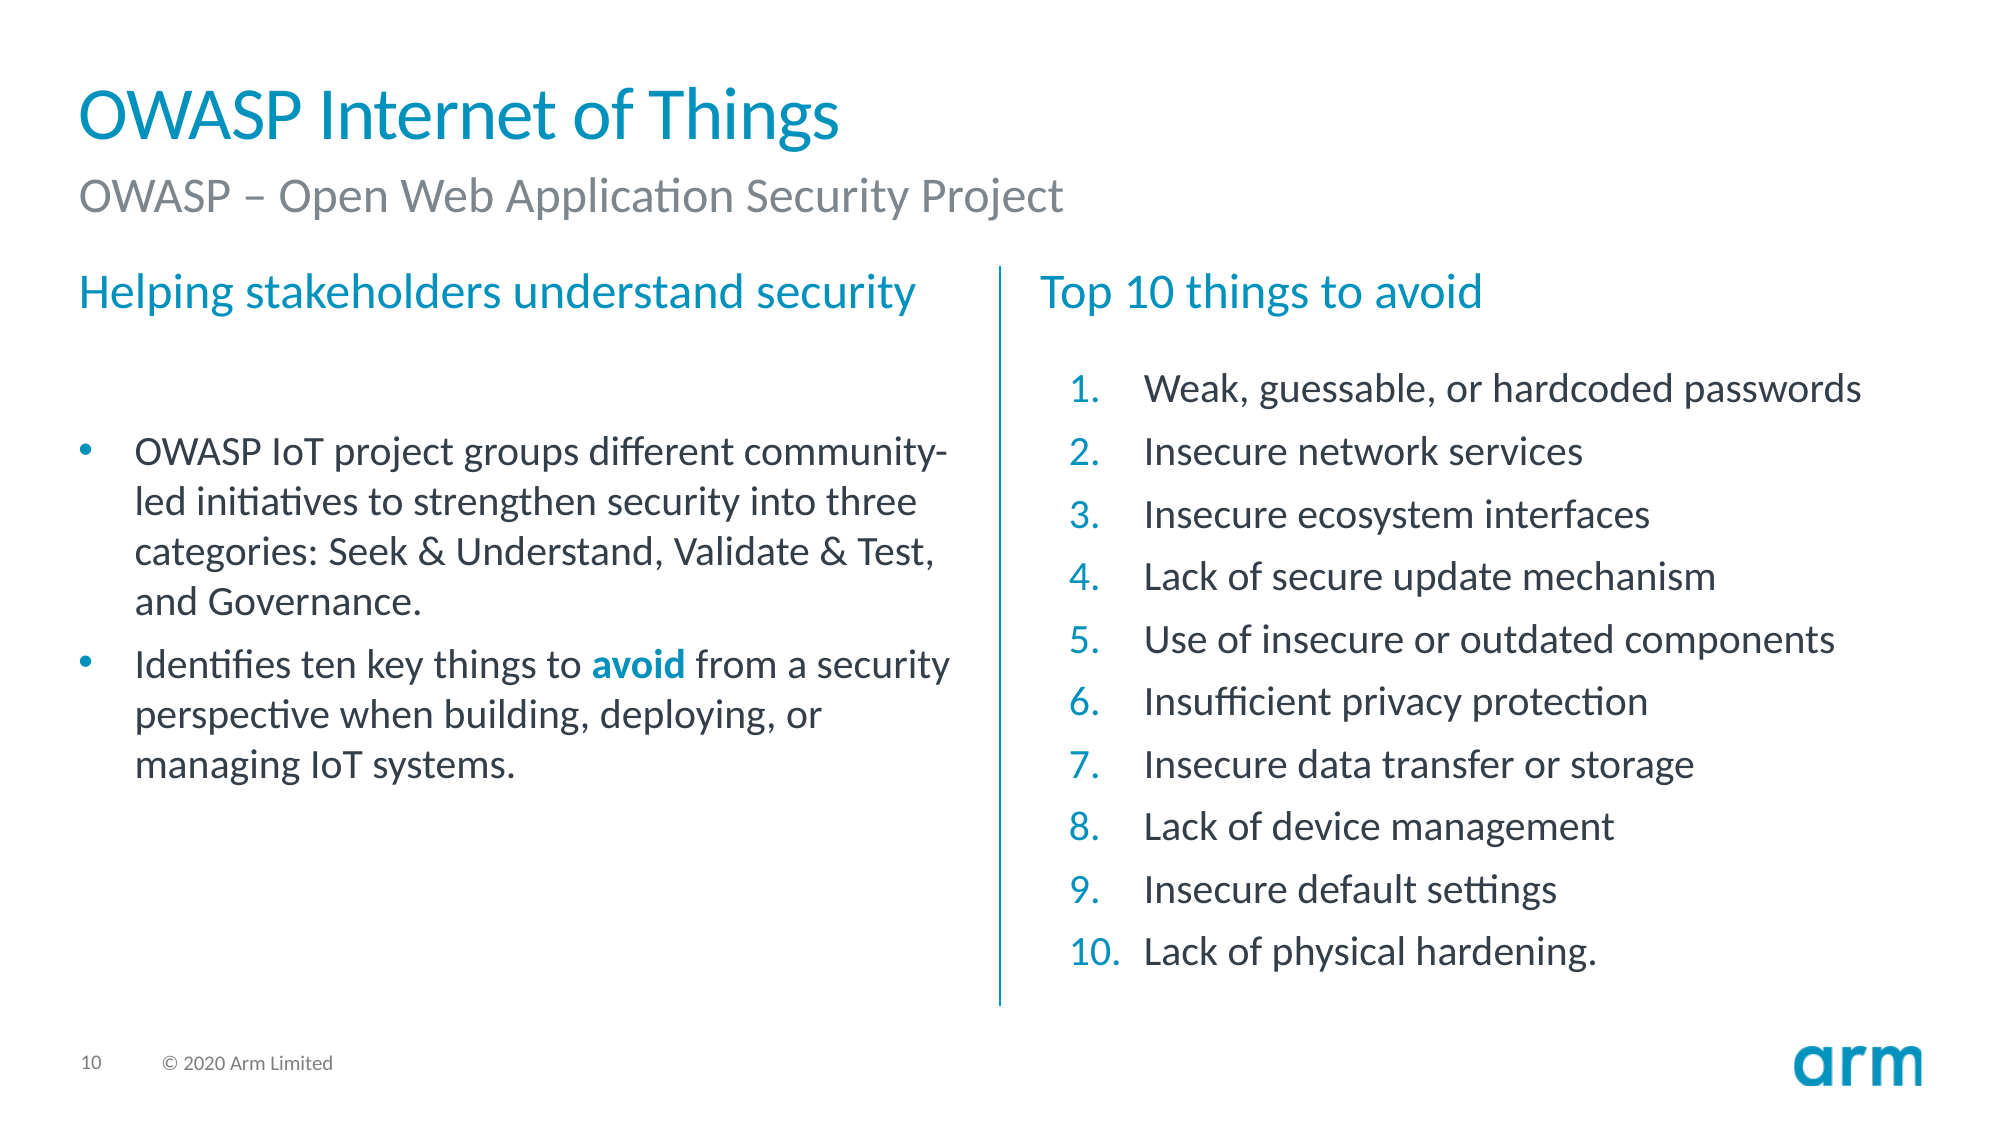

# OWASP Internet of Things
OWASP – Open Web Application Security Project
Helping stakeholders understand security
Top 10 things to avoid
Weak, guessable, or hardcoded passwords
Insecure network services
Insecure ecosystem interfaces
Lack of secure update mechanism
Use of insecure or outdated components
Insufficient privacy protection
Insecure data transfer or storage
Lack of device management
Insecure default settings
Lack of physical hardening.

OWASP IoT project groups different community-led initiatives to strengthen security into three categories: Seek & Understand, Validate & Test, and Governance.
Identifies ten key things to avoid from a security perspective when building, deploying, or managing IoT systems.